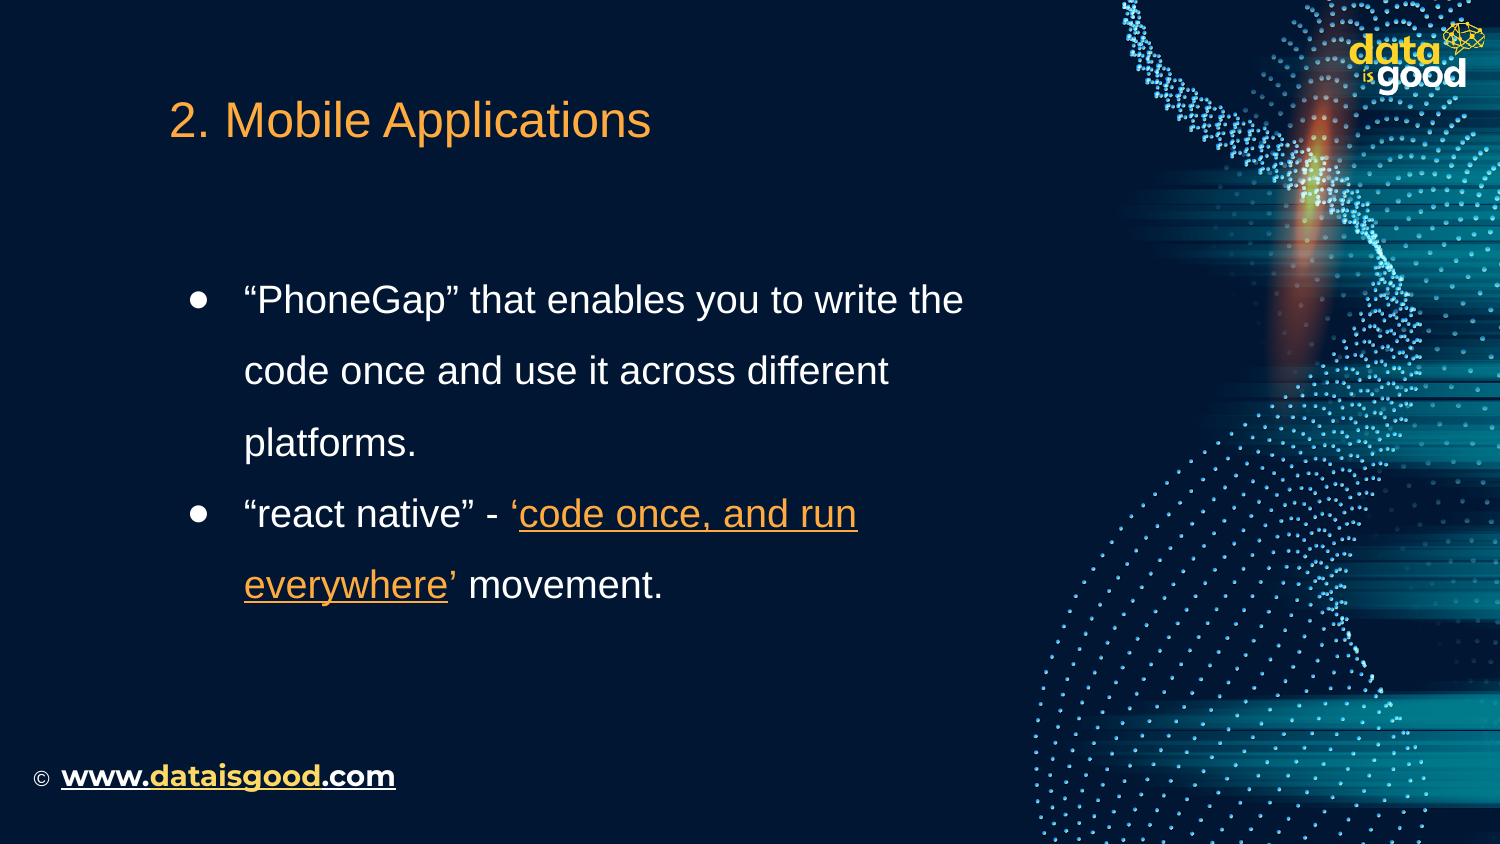

# 2. Mobile Applications
“PhoneGap” that enables you to write the code once and use it across different platforms.
“react native” - ‘code once, and run everywhere’ movement.